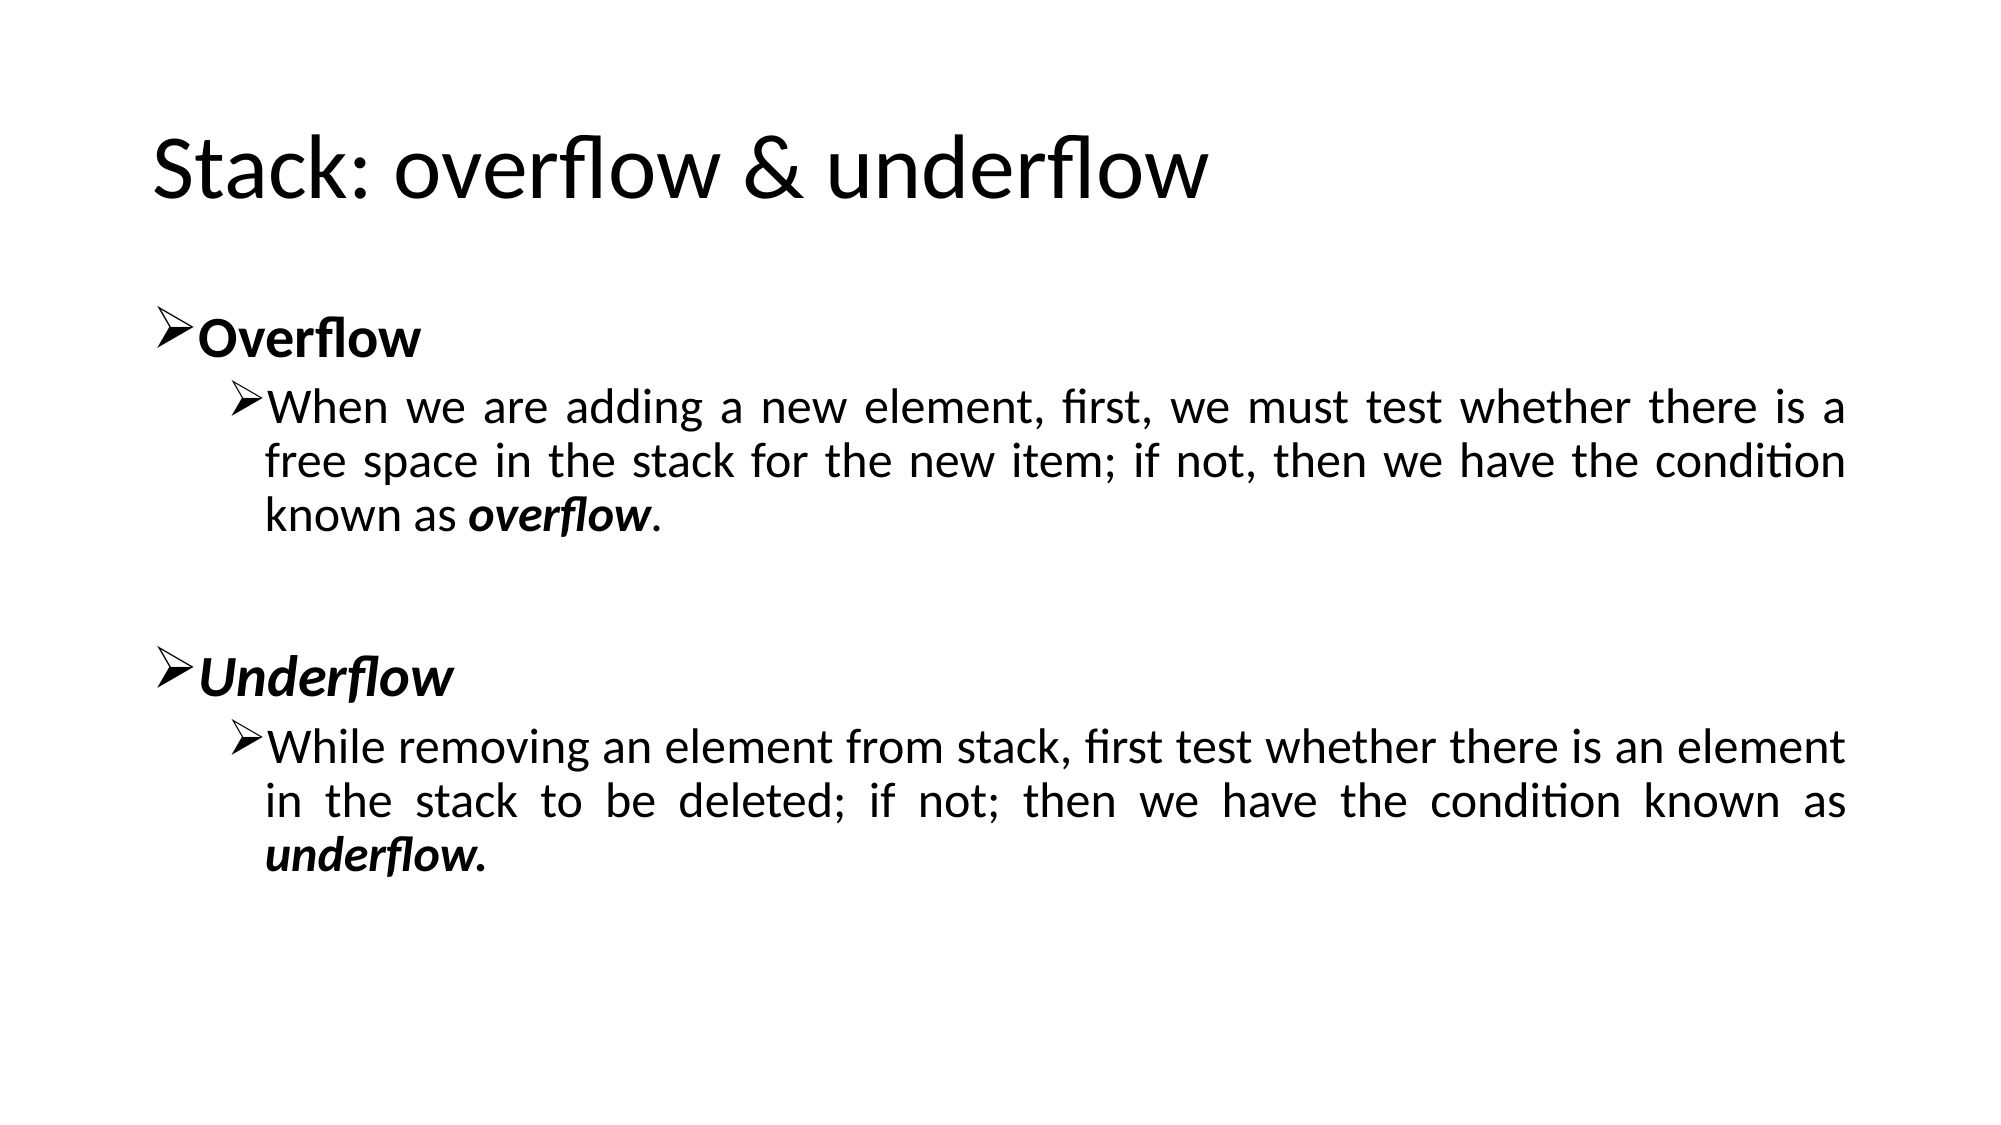

# Stack: overflow & underflow
Overflow
When we are adding a new element, first, we must test whether there is a free space in the stack for the new item; if not, then we have the condition known as overflow.

Underflow
While removing an element from stack, first test whether there is an element in the stack to be deleted; if not; then we have the condition known as underflow.